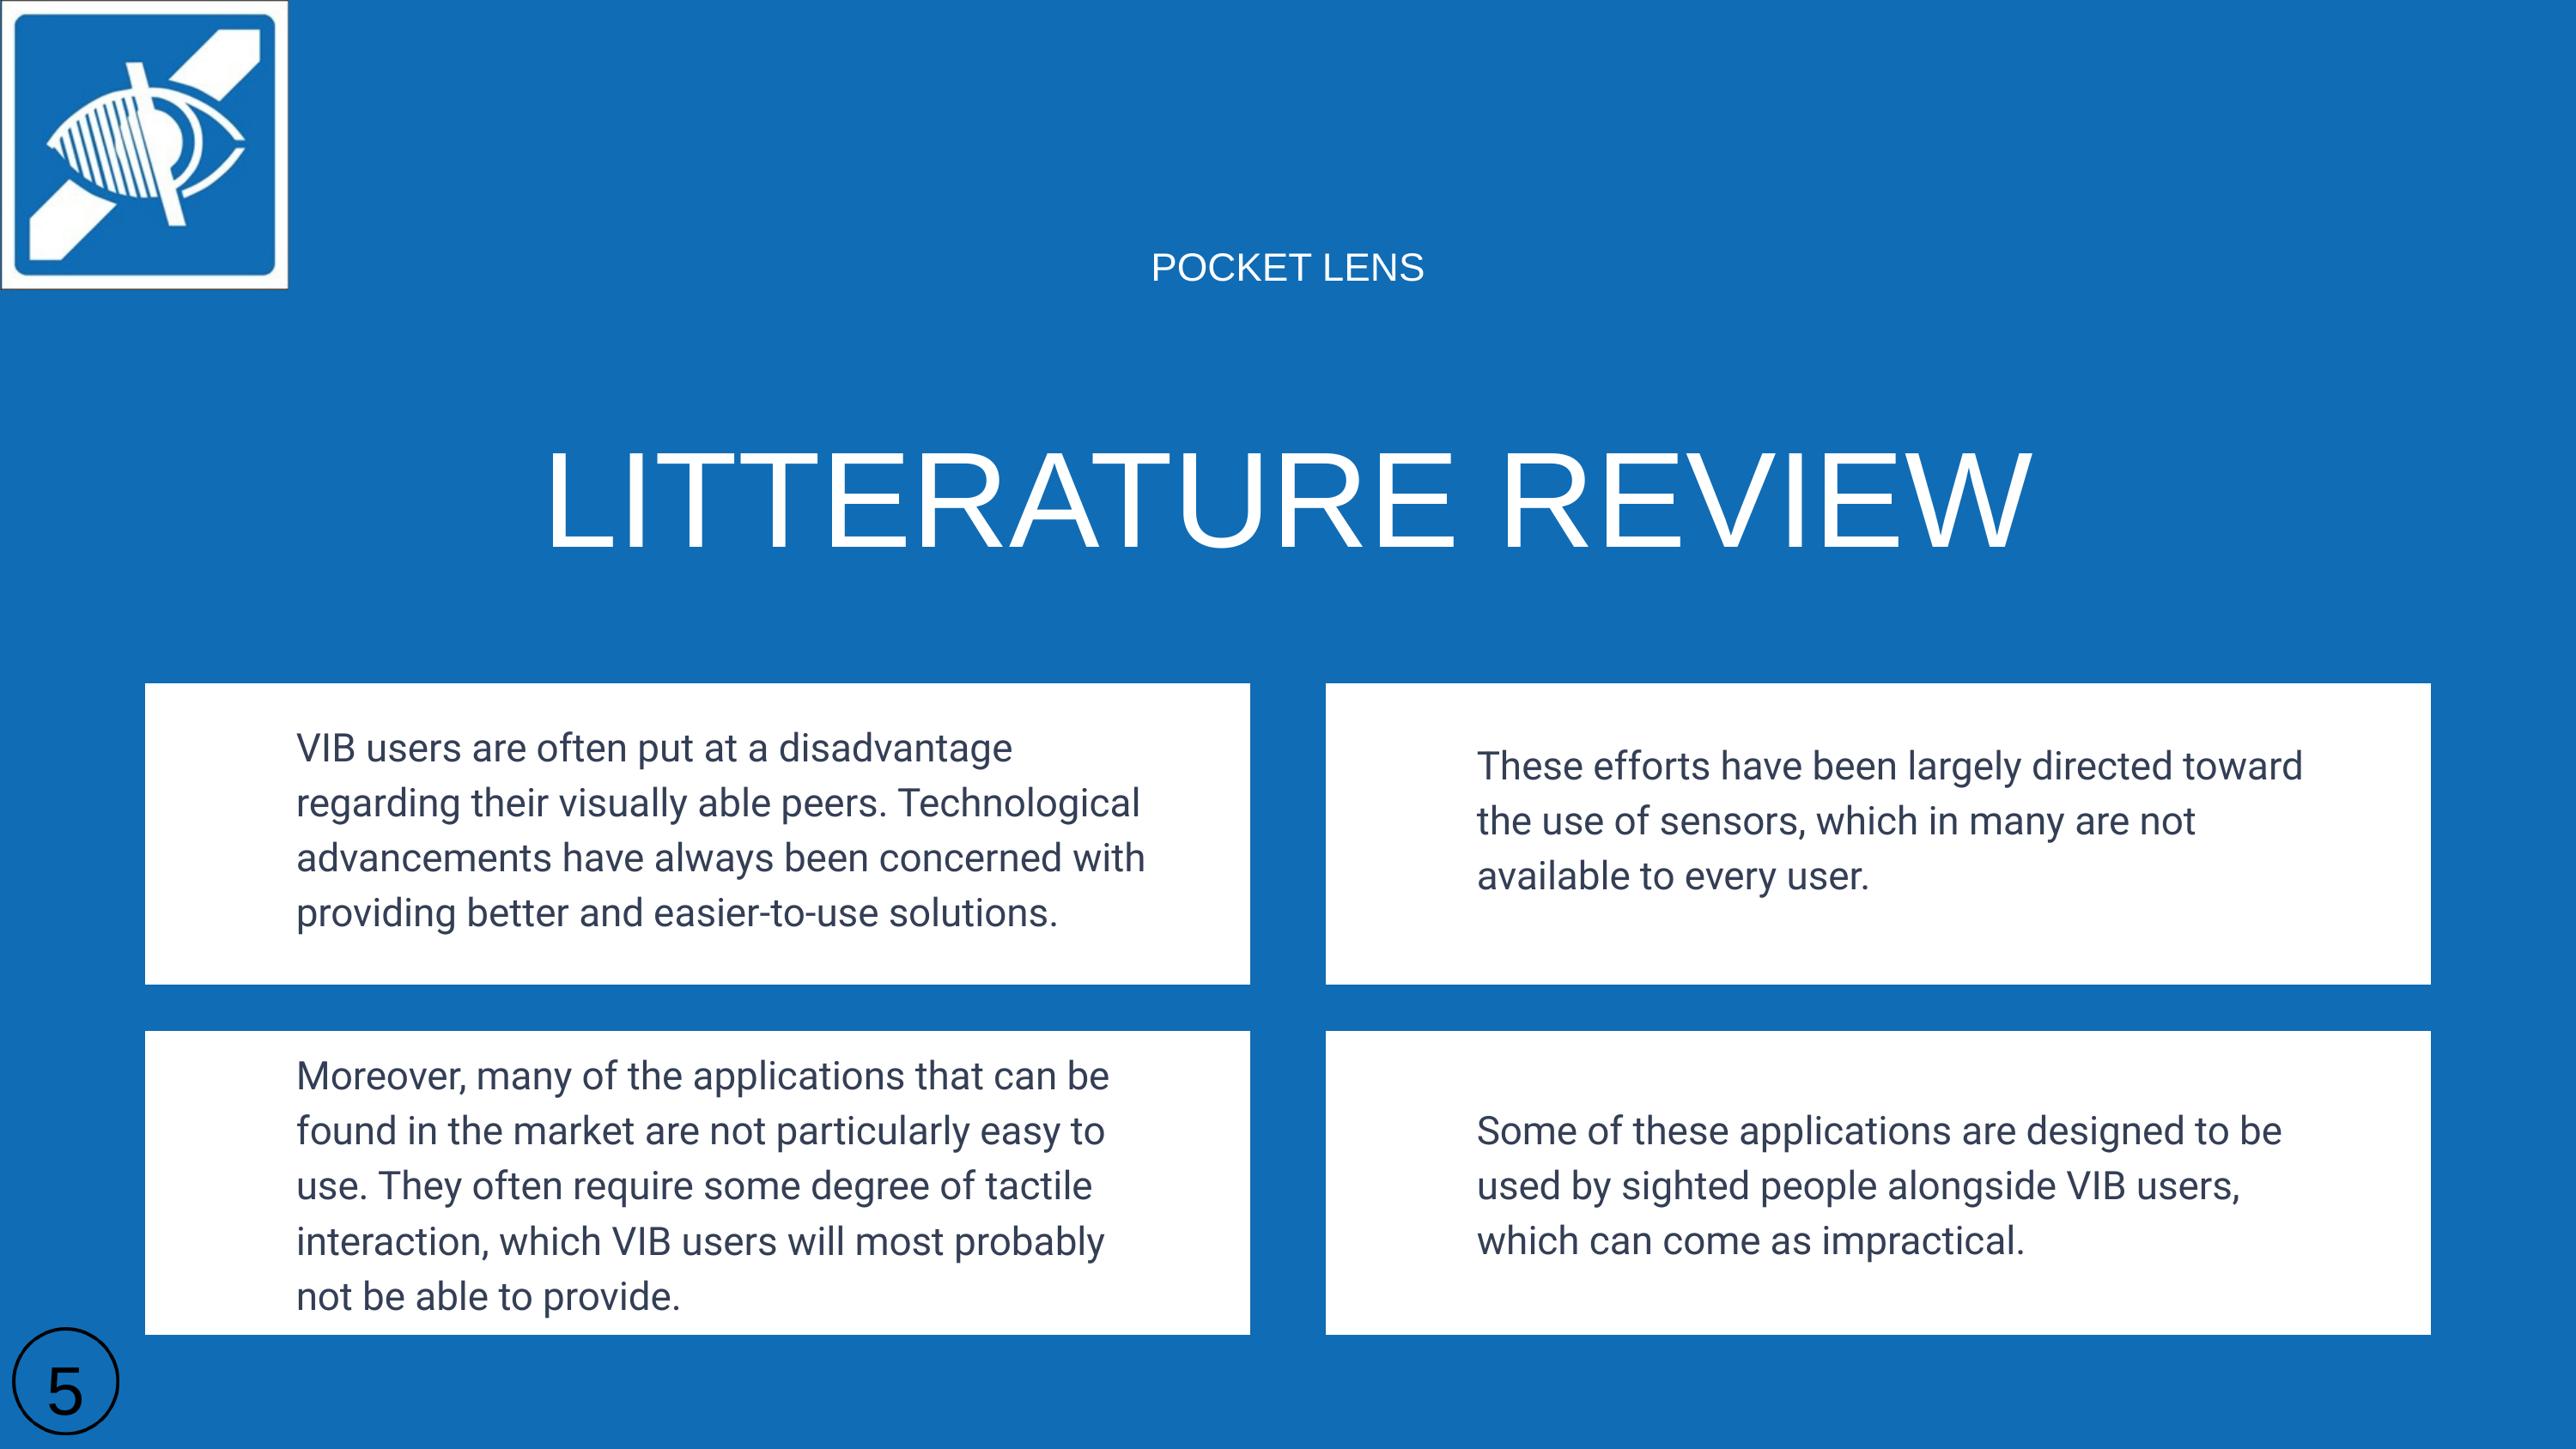

POCKET LENS
LITTERATURE REVIEW

VIB users are often put at a disadvantage regarding their visually able peers. Technological advancements have always been concerned with providing better and easier-to-use solutions.
These efforts have been largely directed toward the use of sensors, which in many are not available to every user.

Moreover, many of the applications that can be found in the market are not particularly easy to use. They often require some degree of tactile interaction, which VIB users will most probably not be able to provide.
Some of these applications are designed to be used by sighted people alongside VIB users, which can come as impractical.

5